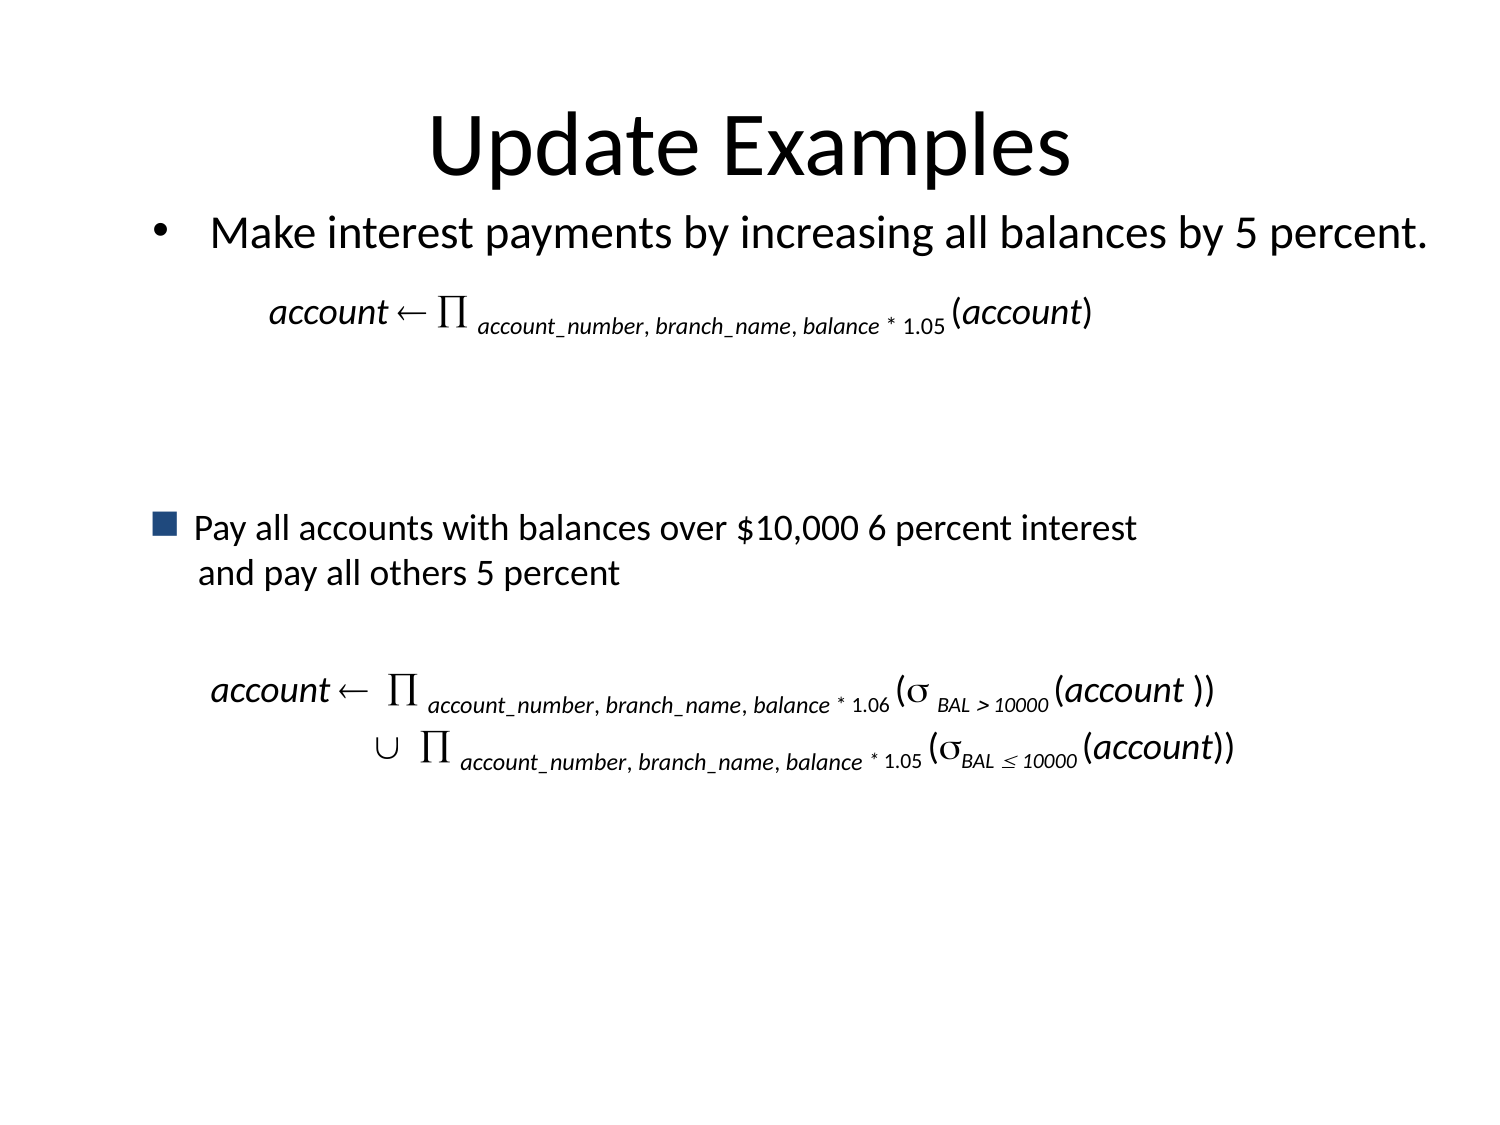

# Update Examples
Make interest payments by increasing all balances by 5 percent.
account ← ∏ account_number, branch_name, balance * 1.05 (account)

  Pay all accounts with balances over $10,000 6 percent interest
     and pay all others 5 percent
 account ←  ∏ account_number, branch_name, balance * 1.06 (σ BAL > 10000 (account ))
                    ∪  ∏ account_number, branch_name, balance * 1.05 (σBAL ≤ 10000 (account))